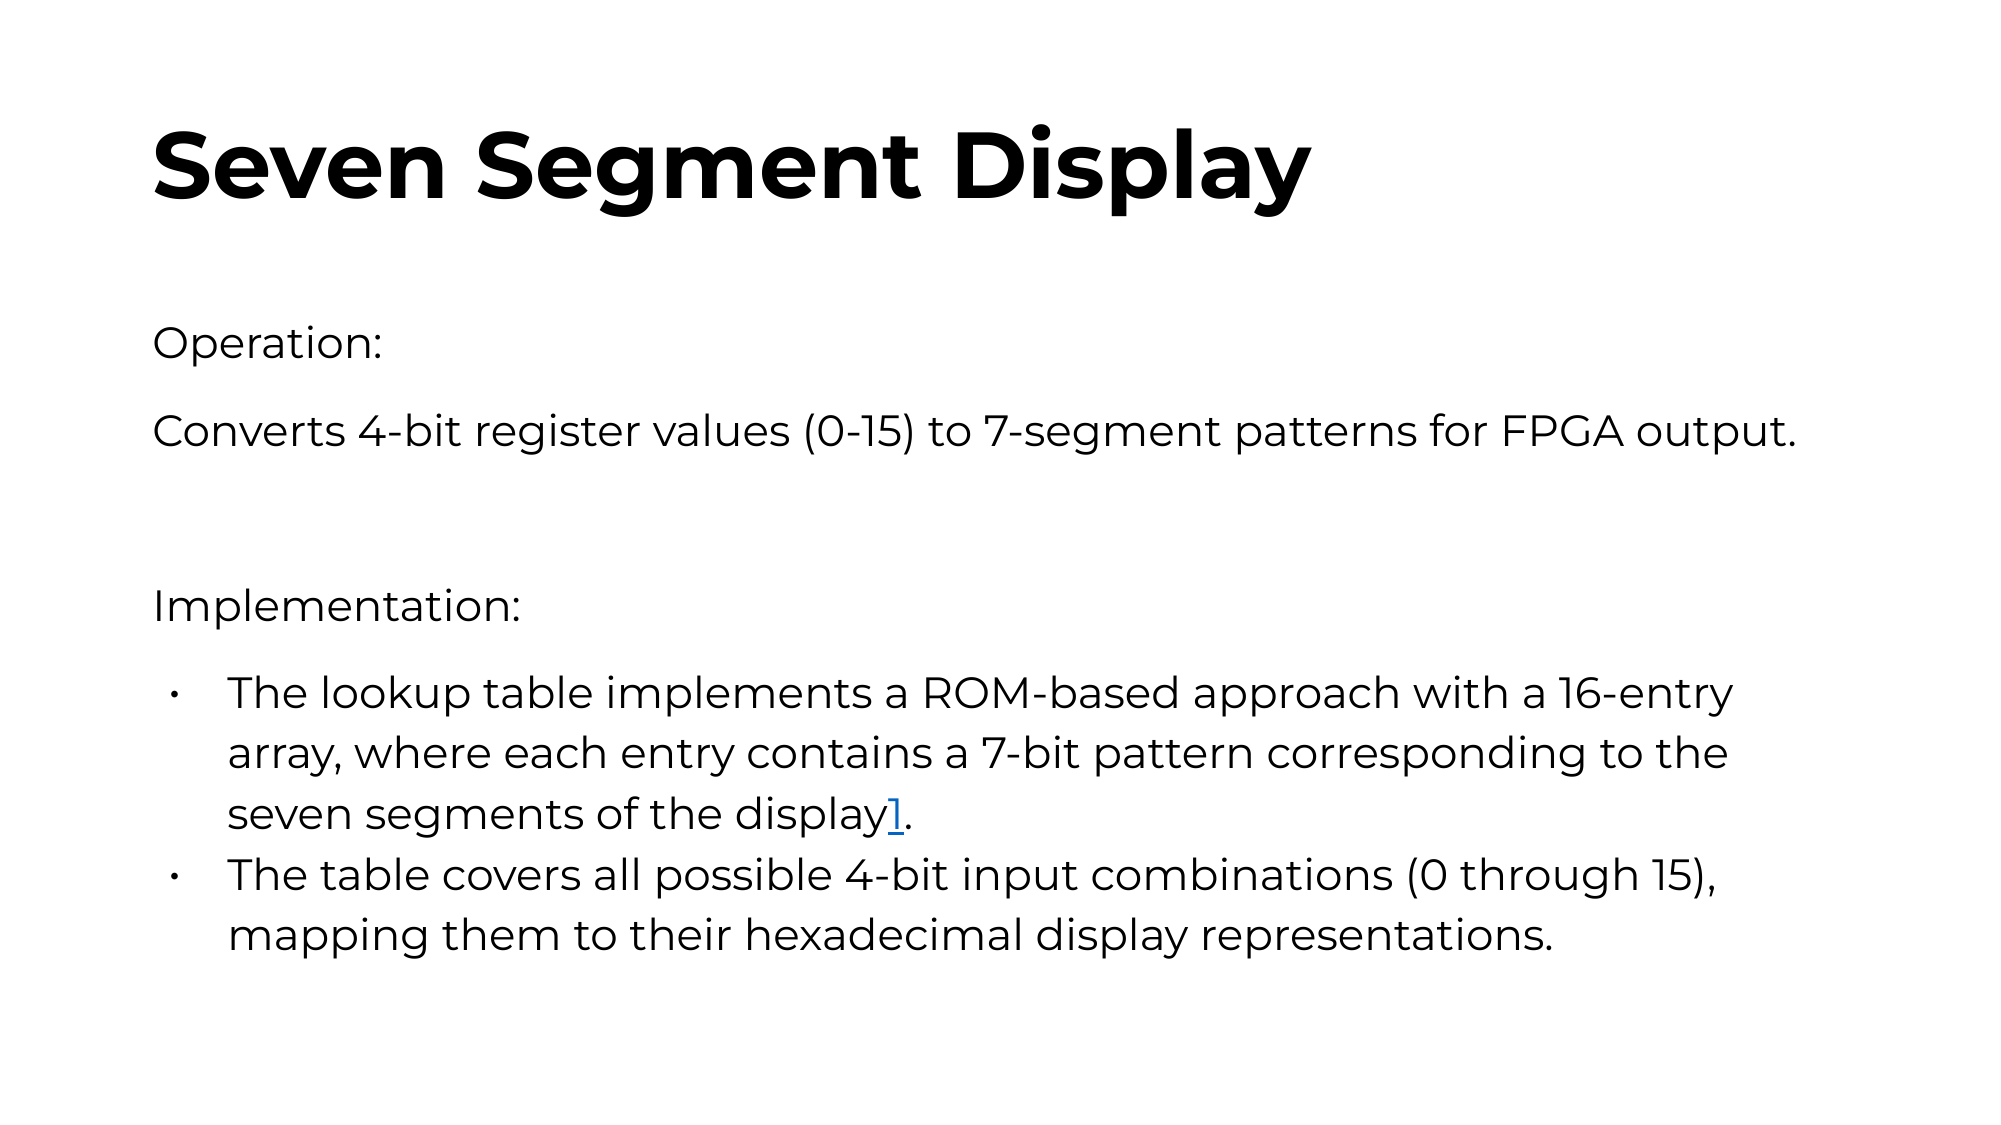

# Seven Segment Display
Operation:
Converts 4-bit register values (0-15) to 7-segment patterns for FPGA output.

Implementation:
The lookup table implements a ROM-based approach with a 16-entry array, where each entry contains a 7-bit pattern corresponding to the seven segments of the display1.
The table covers all possible 4-bit input combinations (0 through 15), mapping them to their hexadecimal display representations.